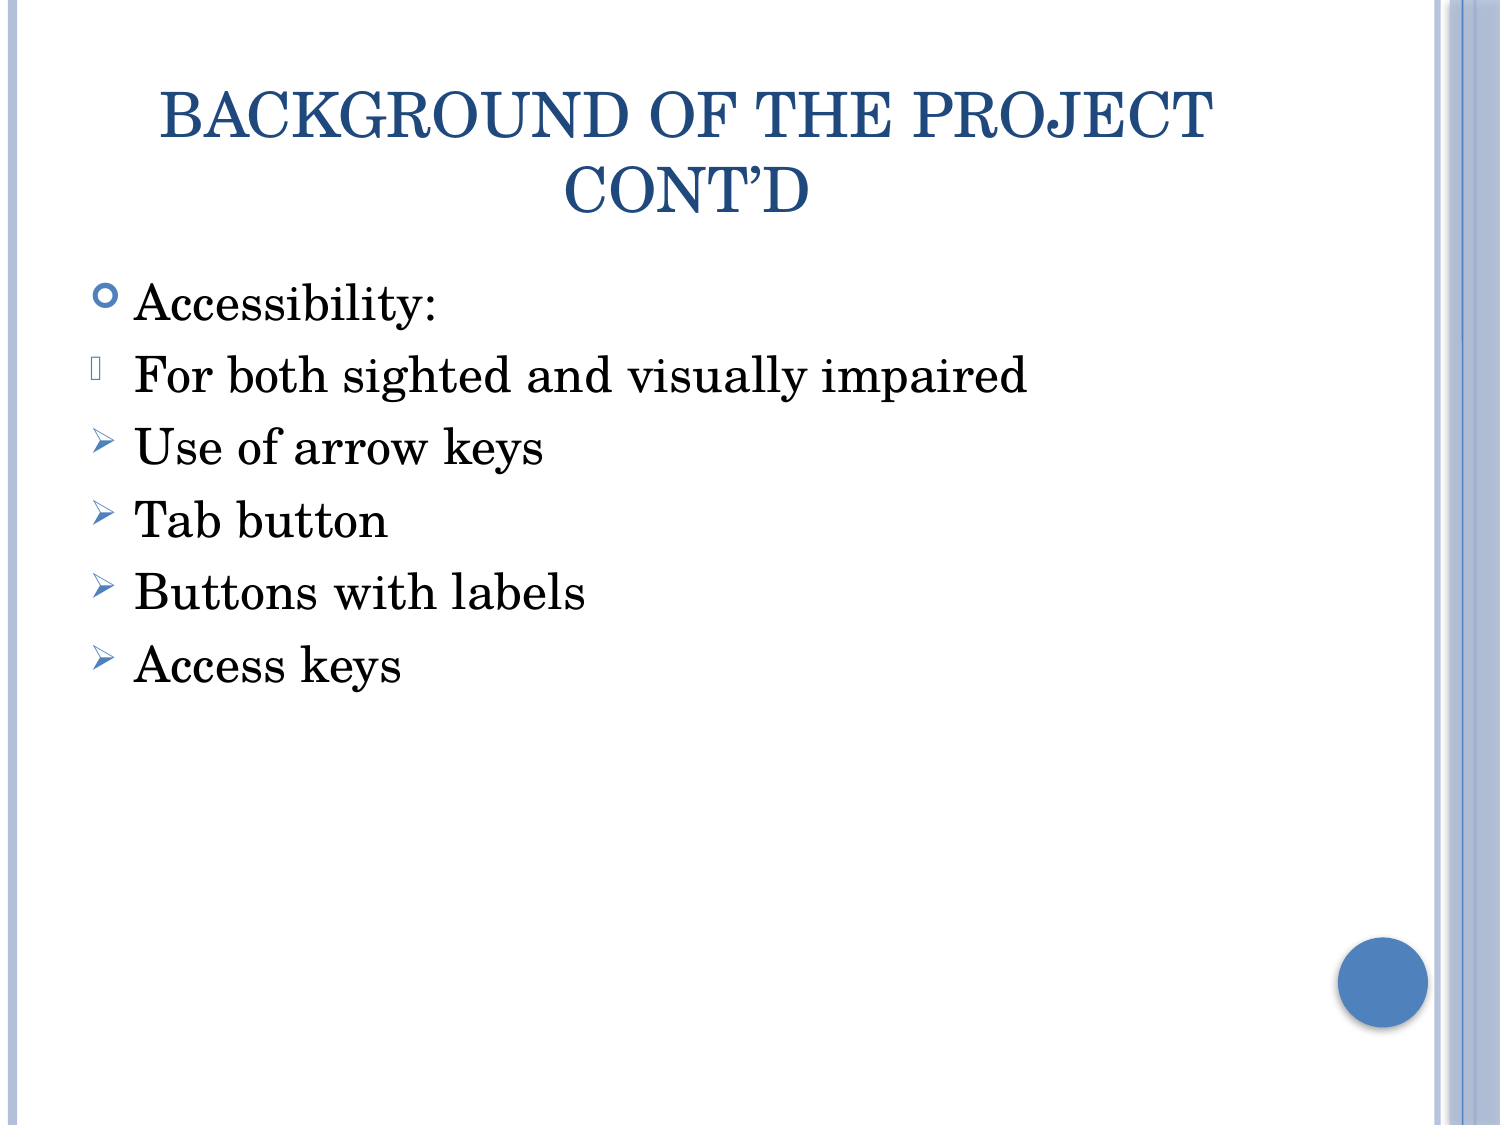

# Background of the Project Cont’d
Accessibility:
For both sighted and visually impaired
Use of arrow keys
Tab button
Buttons with labels
Access keys